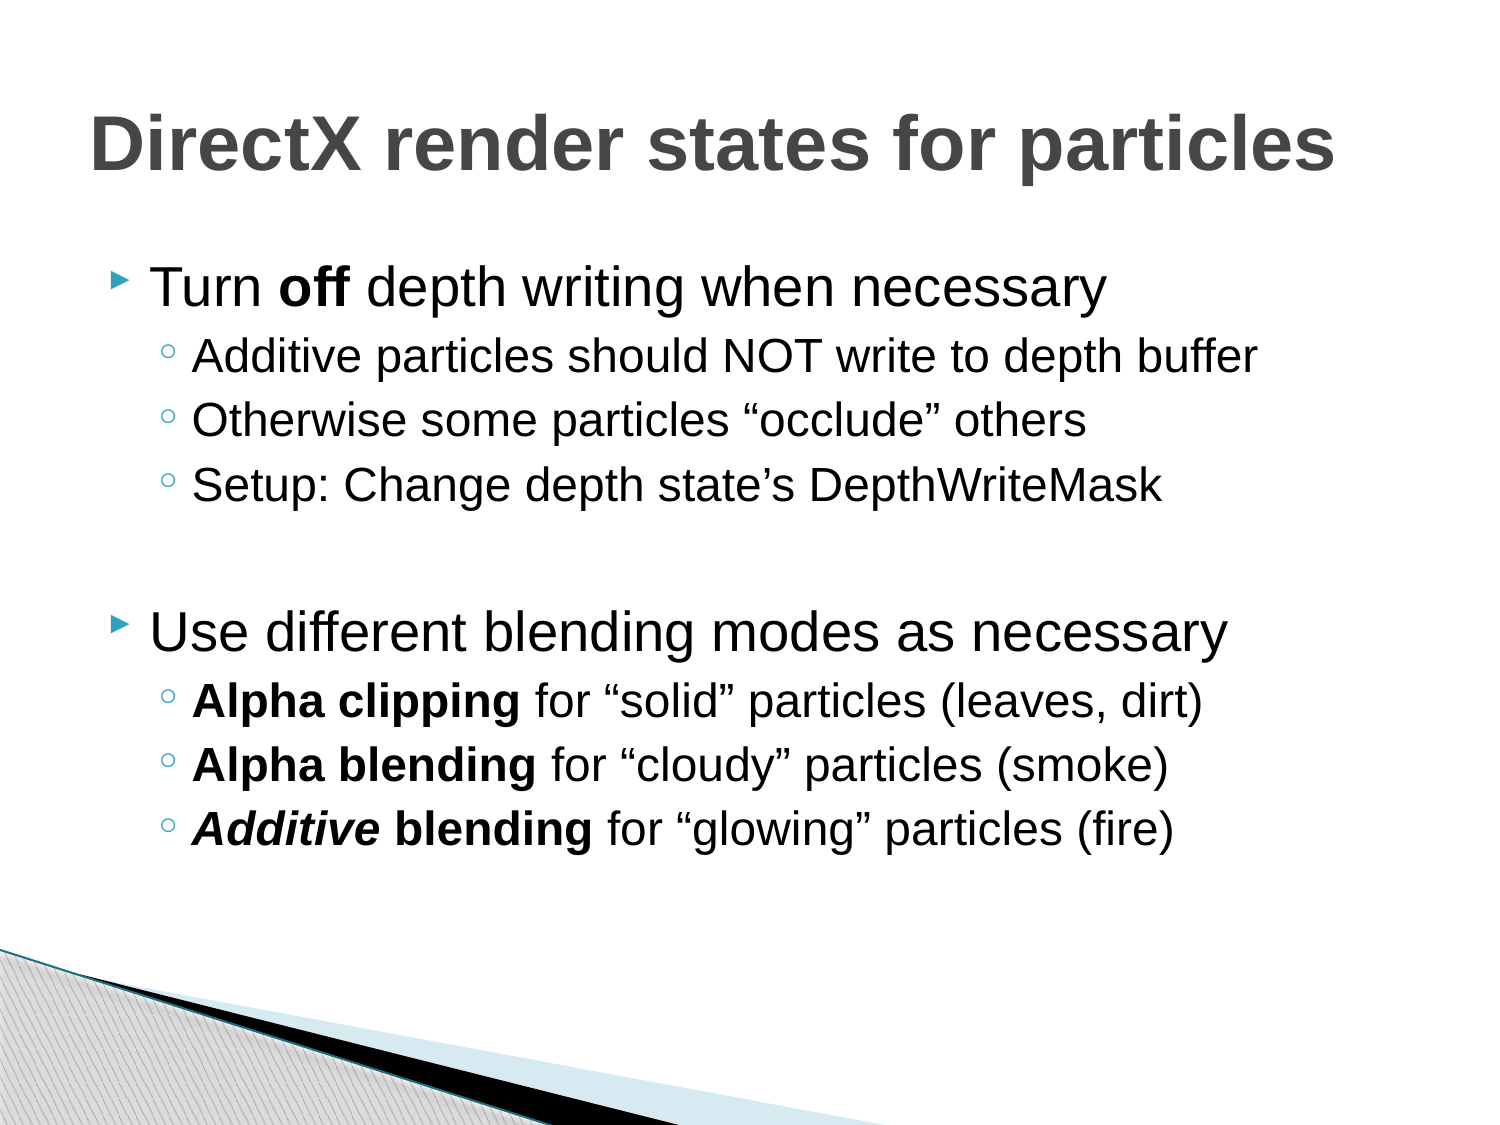

# DirectX render states for particles
Turn off depth writing when necessary
Additive particles should NOT write to depth buffer
Otherwise some particles “occlude” others
Setup: Change depth state’s DepthWriteMask

Use different blending modes as necessary
Alpha clipping for “solid” particles (leaves, dirt)
Alpha blending for “cloudy” particles (smoke)
Additive blending for “glowing” particles (fire)